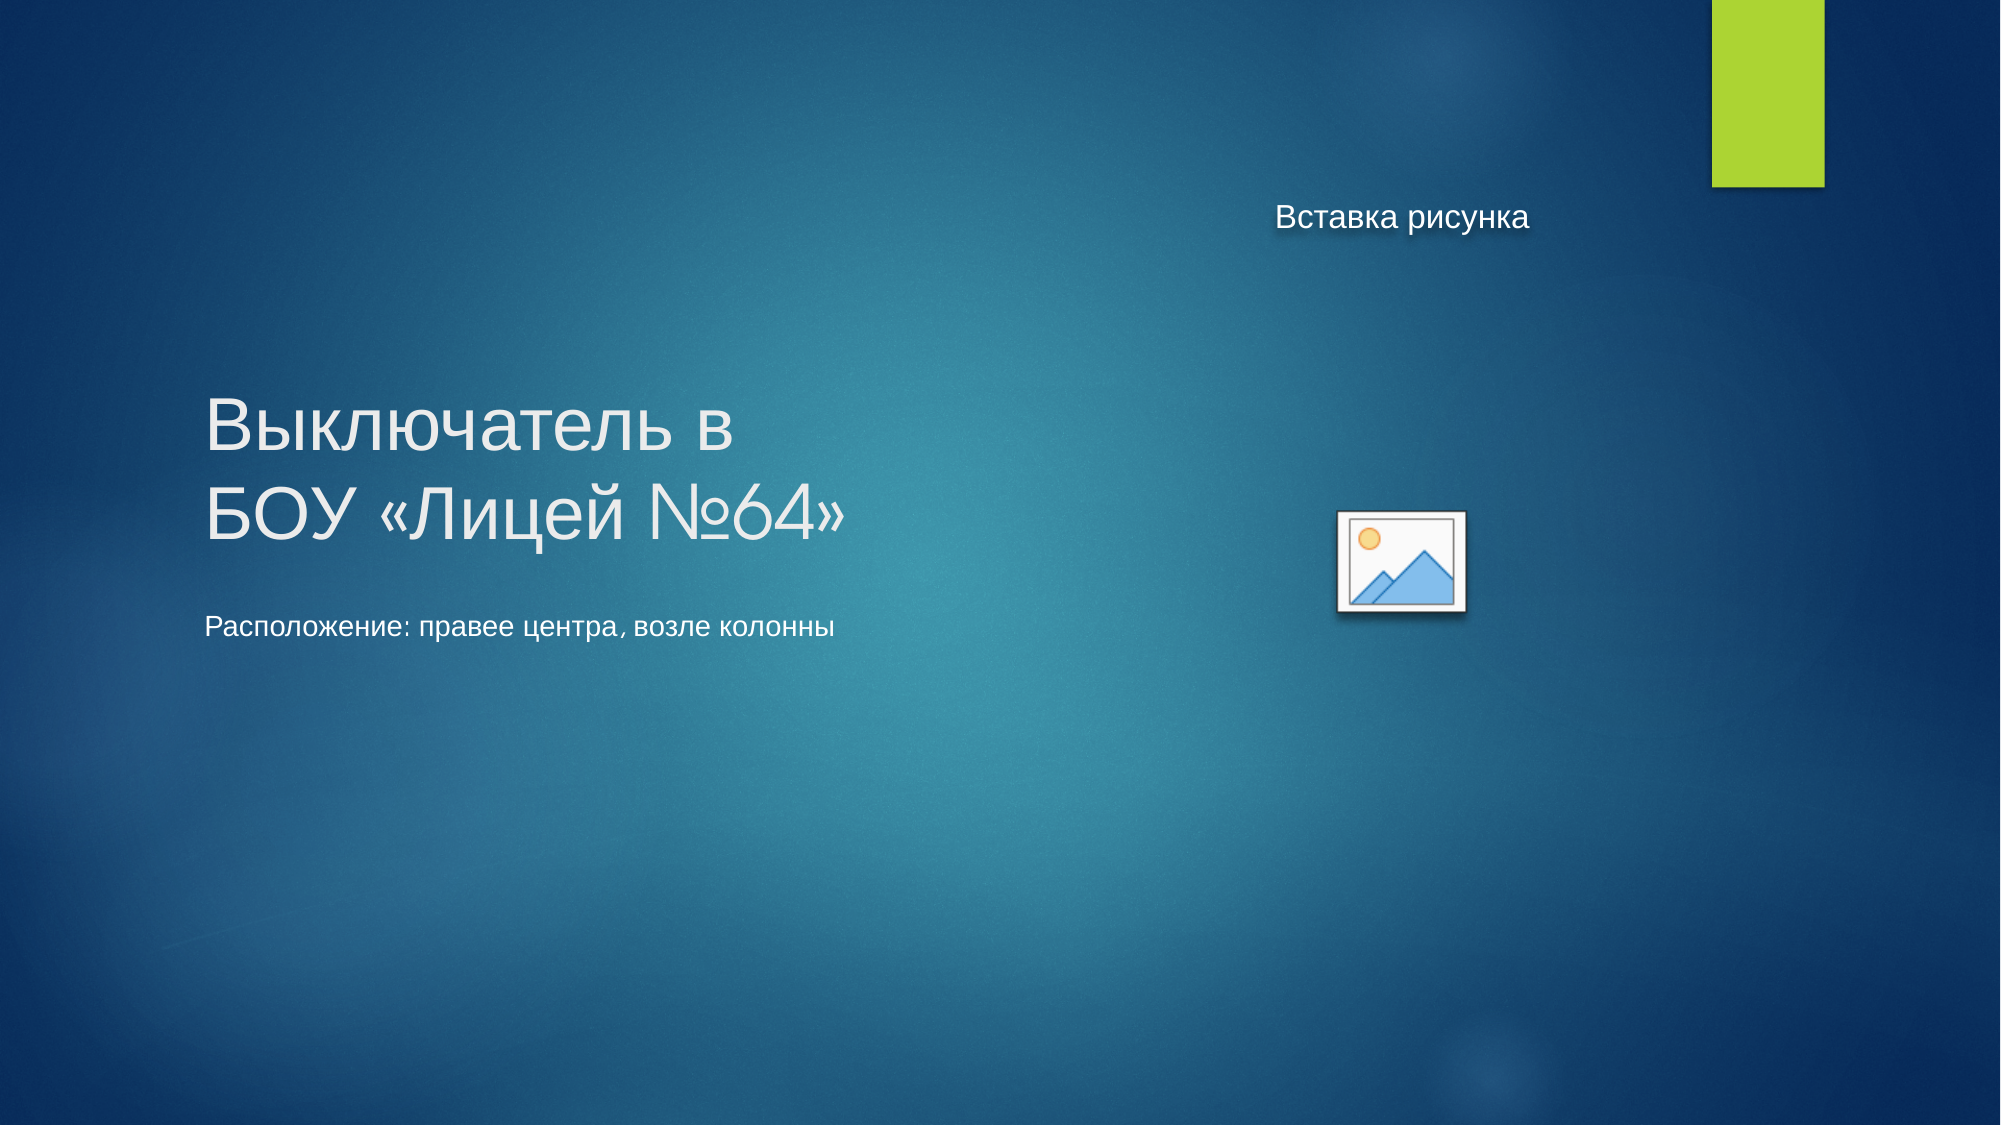

# Выключатель в БОУ «Лицей №64»
Расположение: правее центра, возле колонны